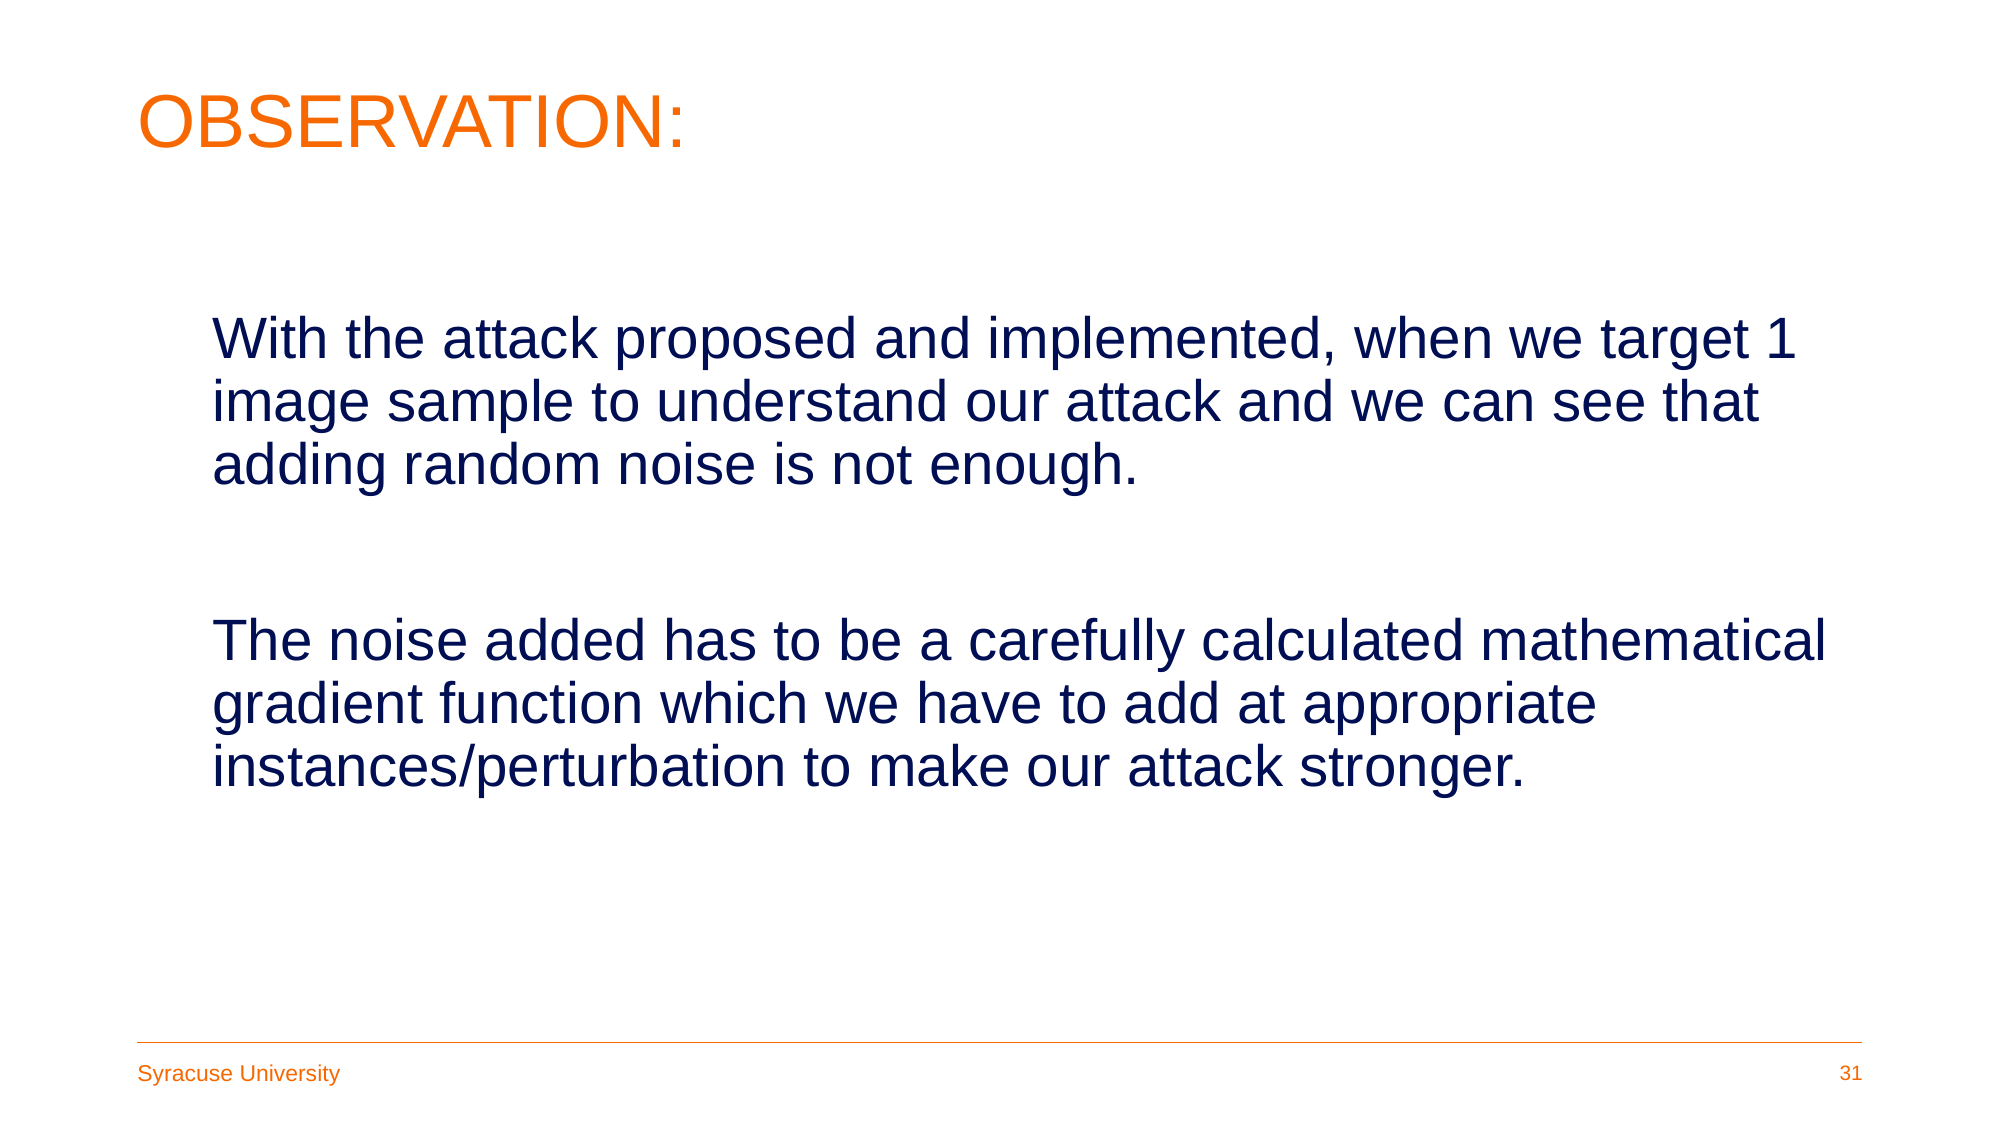

# OBSERVATION:

With the attack proposed and implemented, when we target 1 image sample to understand our attack and we can see that adding random noise is not enough.

The noise added has to be a carefully calculated mathematical gradient function which we have to add at appropriate instances/perturbation to make our attack stronger.